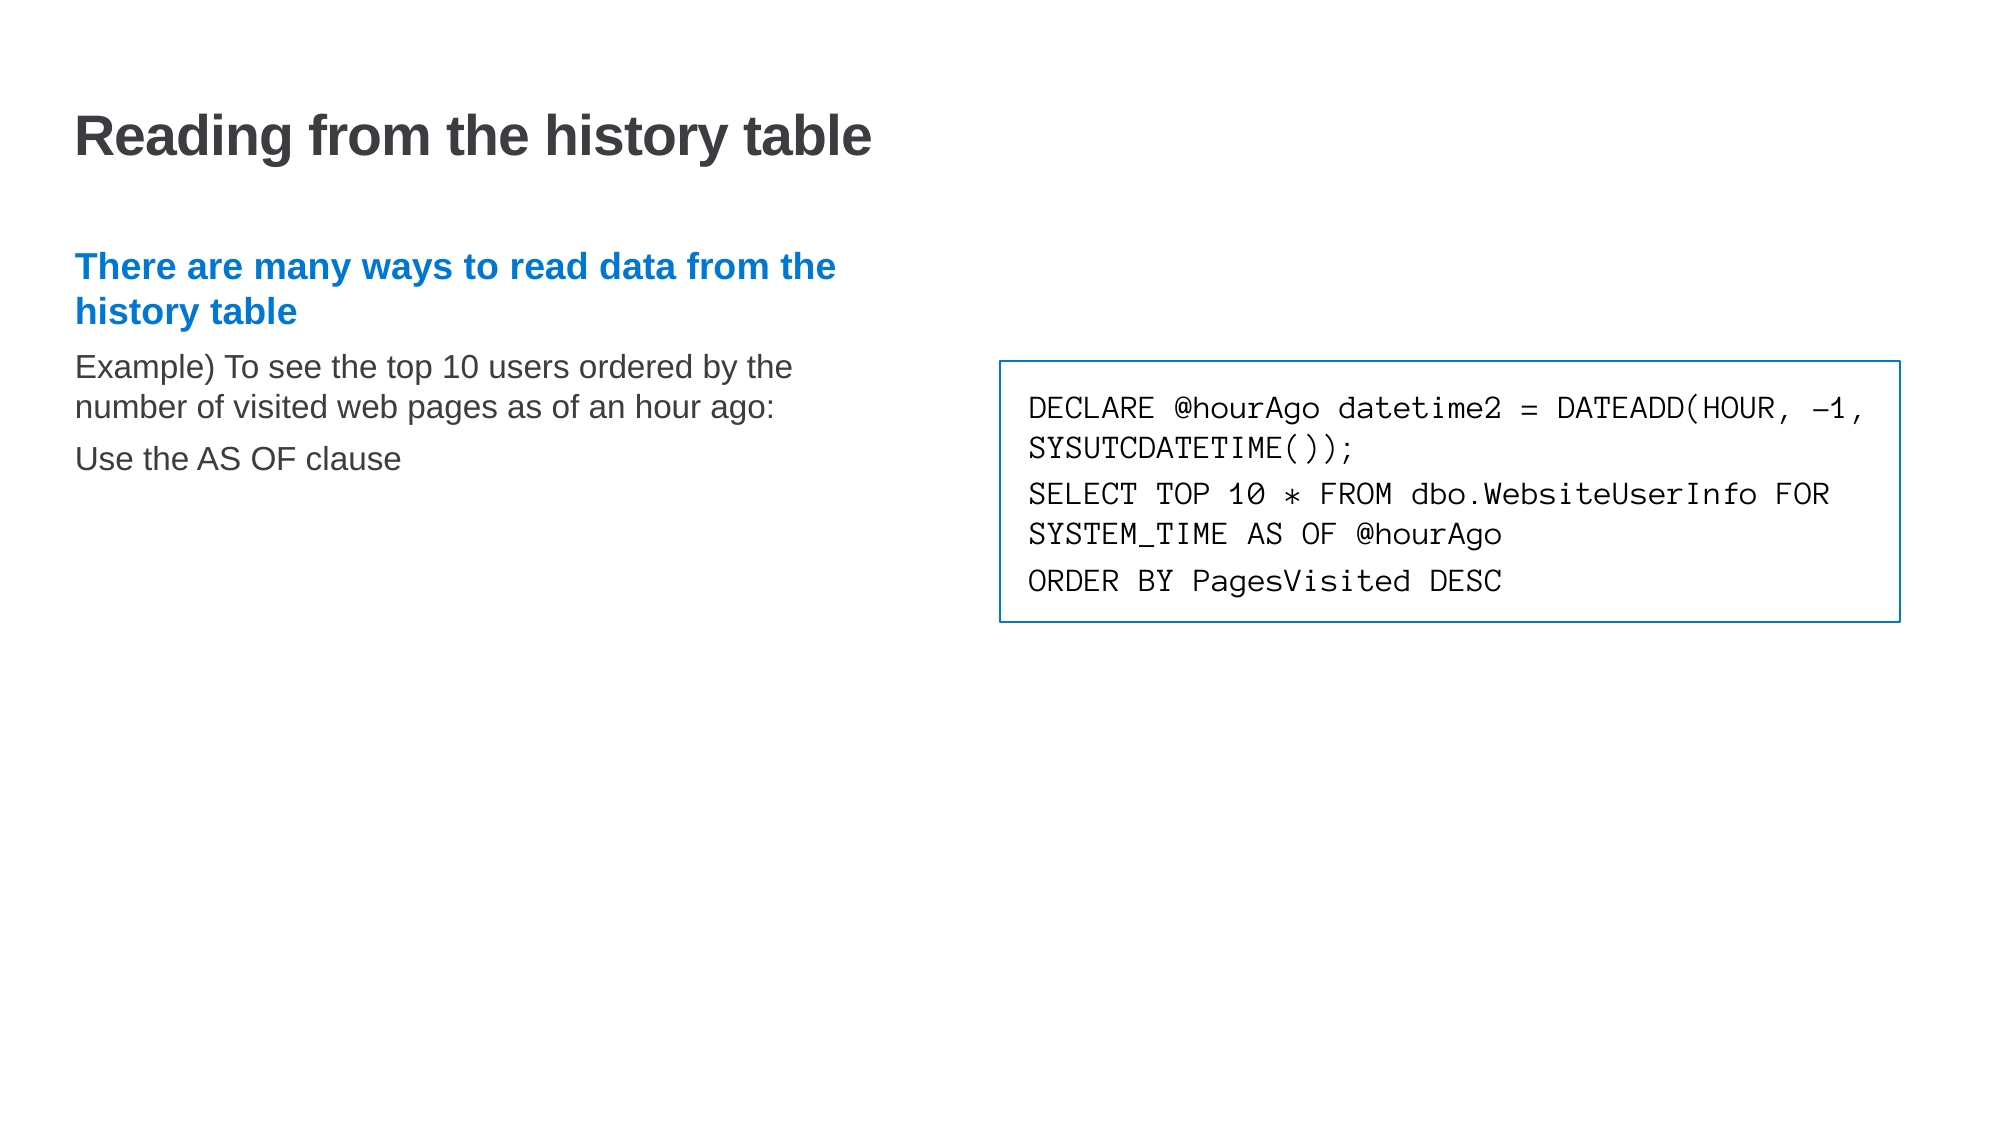

# Reading from the history table
There are many ways to read data from the history table
Example) To see the top 10 users ordered by the number of visited web pages as of an hour ago:
Use the AS OF clause
DECLARE @hourAgo datetime2 = DATEADD(HOUR, -1, SYSUTCDATETIME());
SELECT TOP 10 * FROM dbo.WebsiteUserInfo FOR SYSTEM_TIME AS OF @hourAgo
ORDER BY PagesVisited DESC